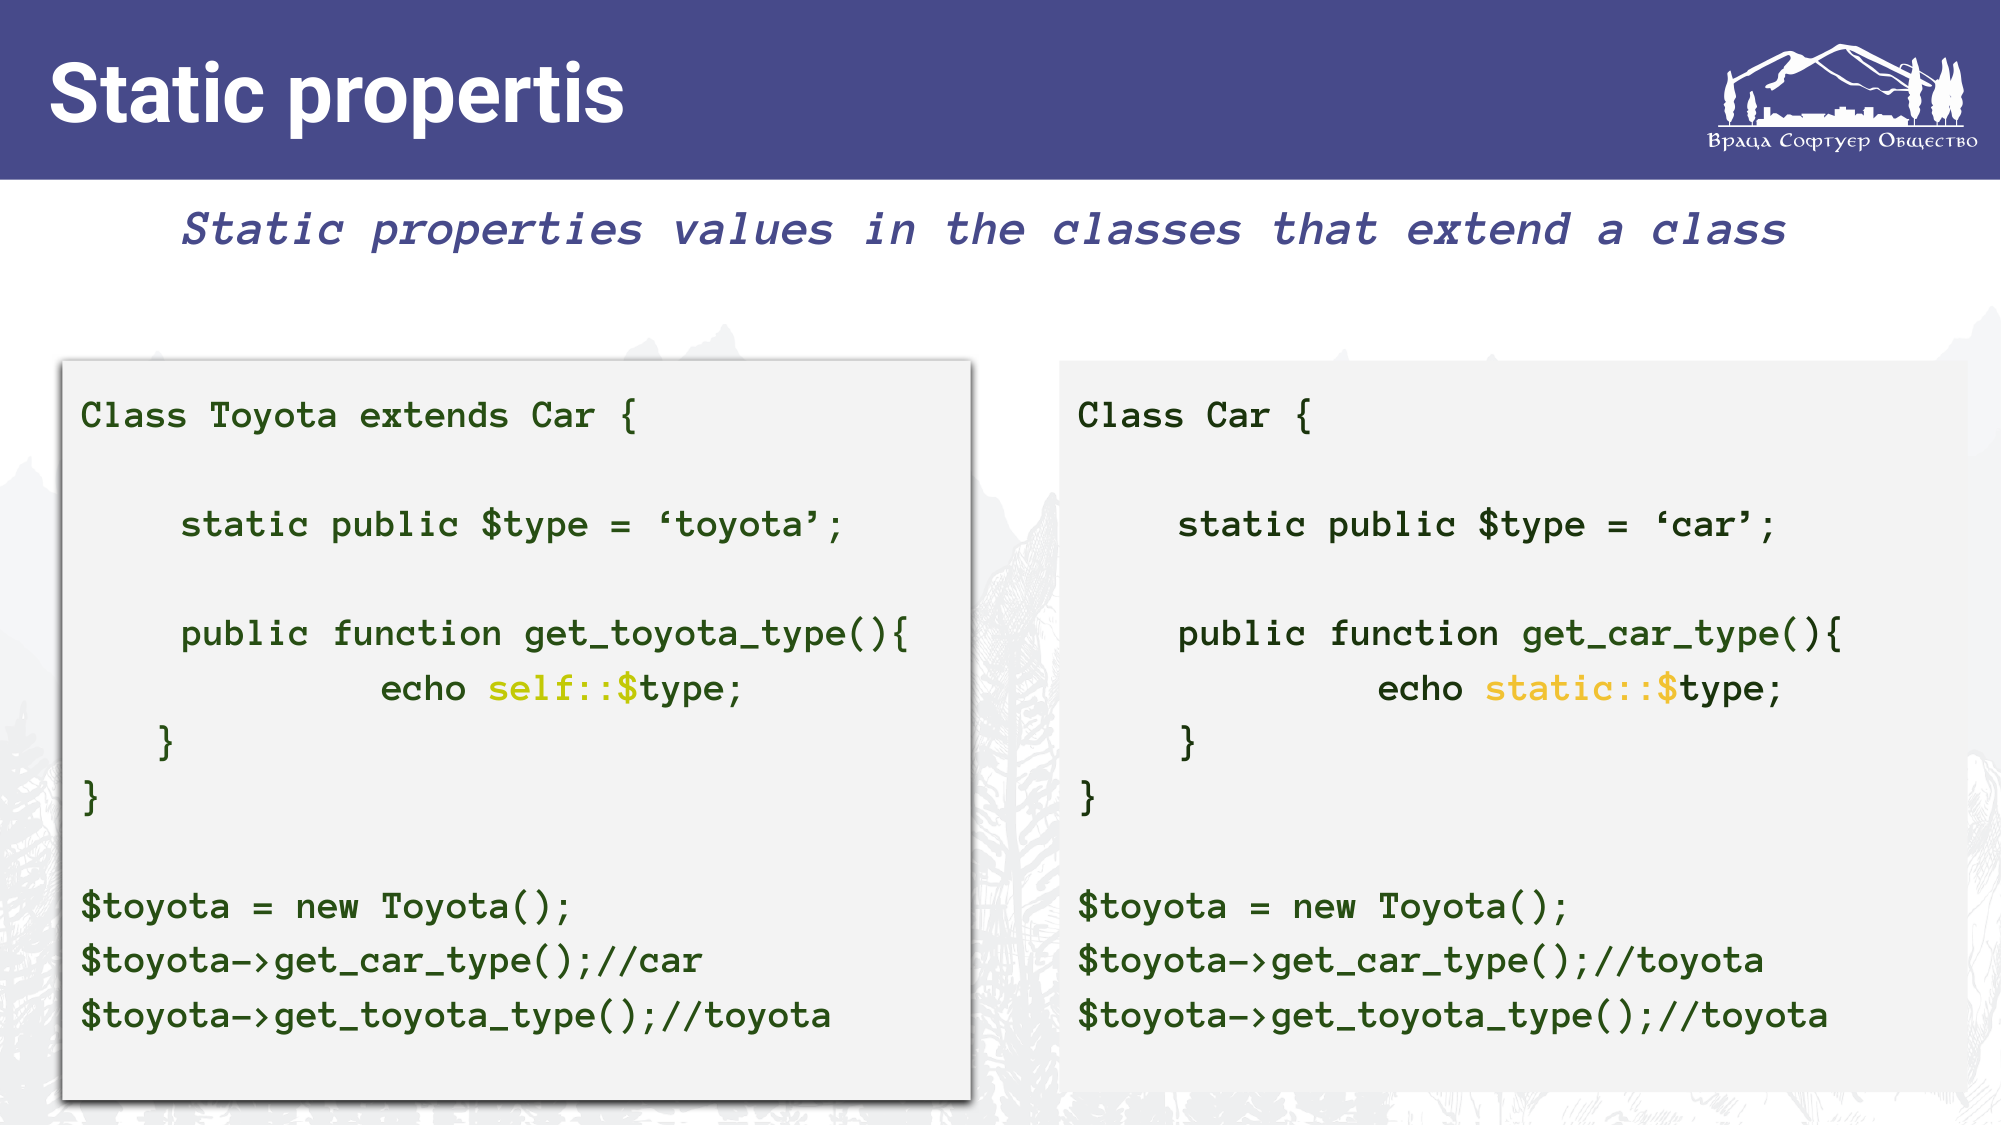

# Static propertis
Static properties values in the classes that extend a class

Class Toyota extends Car {

static public $type = ‘toyota’;

public function get_toyota_type(){
		echo self::$type;
}
}

$toyota = new Toyota();
$toyota->get_car_type();//car
$toyota->get_toyota_type();//toyota

Class Car {

static public $type = ‘car’;

public function get_car_type(){
		echo static::$type;
}
}

$toyota = new Toyota();
$toyota->get_car_type();//toyota
$toyota->get_toyota_type();//toyota

15